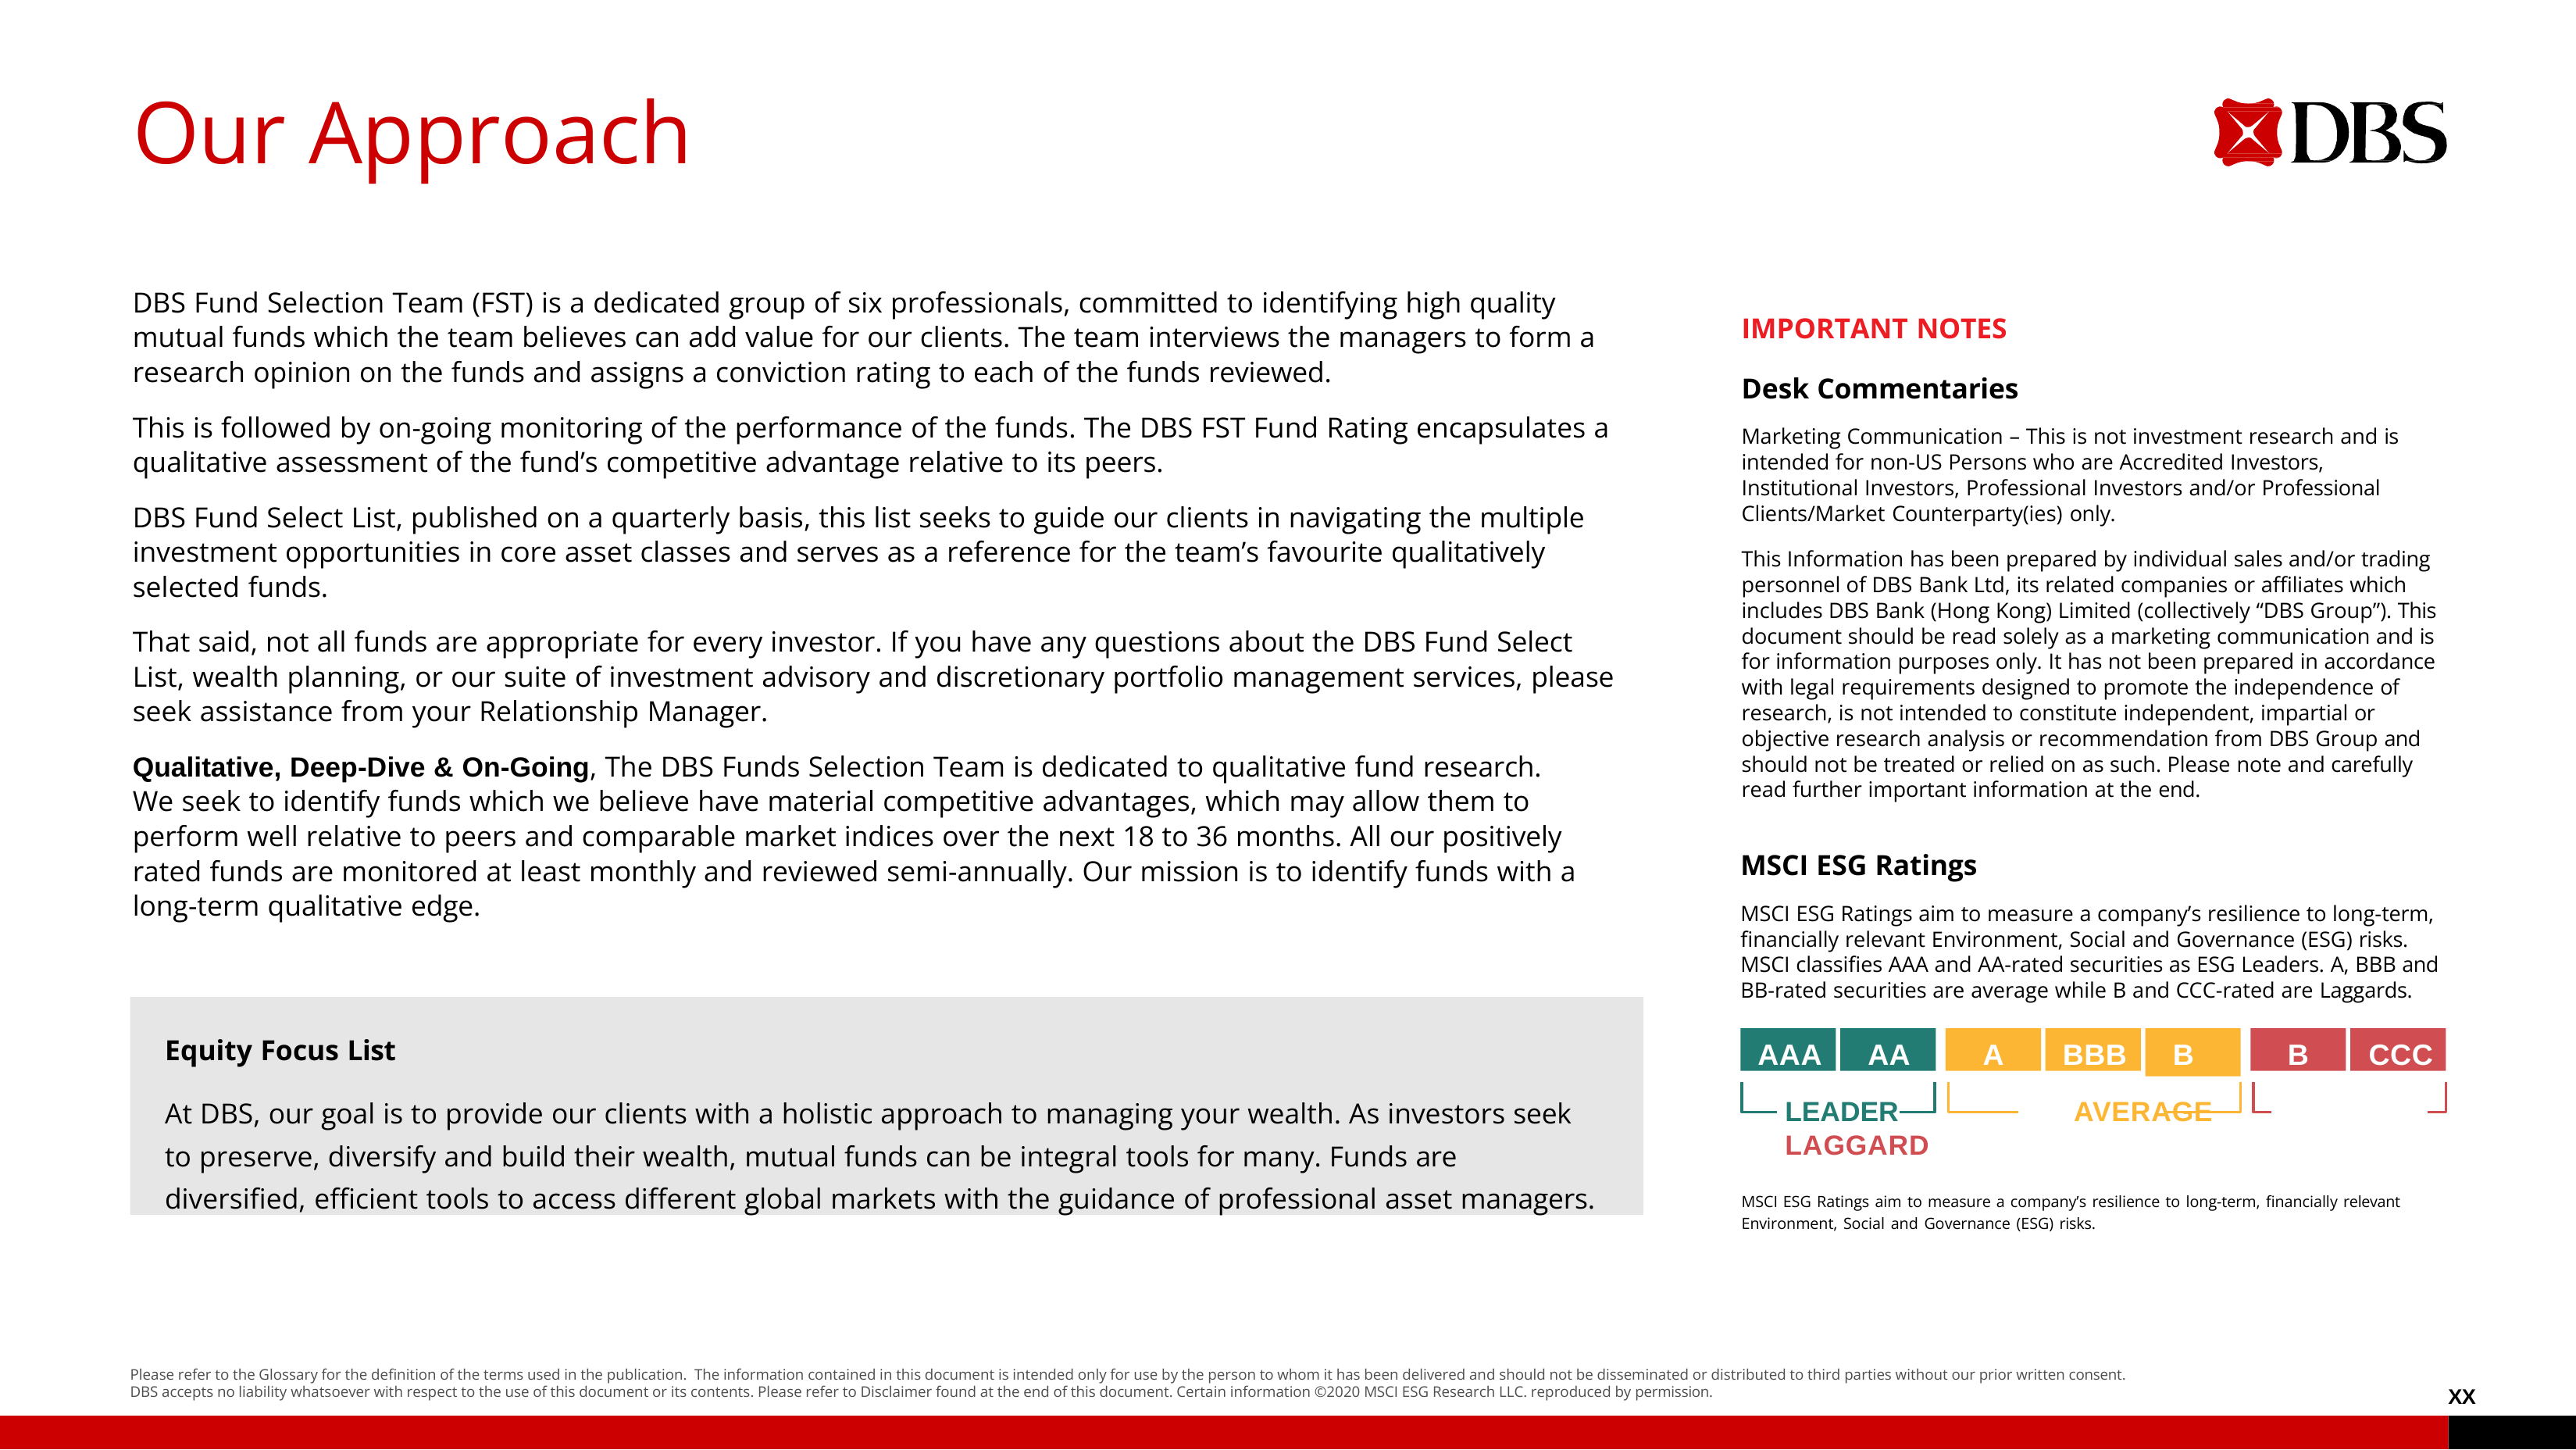

# Our Approach

DBS Fund Selection Team (FST) is a dedicated group of six professionals, committed to identifying high quality mutual funds which the team believes can add value for our clients. The team interviews the managers to form a research opinion on the funds and assigns a conviction rating to each of the funds reviewed.
This is followed by on-going monitoring of the performance of the funds. The DBS FST Fund Rating encapsulates a qualitative assessment of the fund’s competitive advantage relative to its peers.
DBS Fund Select List, published on a quarterly basis, this list seeks to guide our clients in navigating the multiple investment opportunities in core asset classes and serves as a reference for the team’s favourite qualitatively selected funds.
That said, not all funds are appropriate for every investor. If you have any questions about the DBS Fund Select List, wealth planning, or our suite of investment advisory and discretionary portfolio management services, please seek assistance from your Relationship Manager.
Qualitative, Deep-Dive & On-Going, The DBS Funds Selection Team is dedicated to qualitative fund research. We seek to identify funds which we believe have material competitive advantages, which may allow them to perform well relative to peers and comparable market indices over the next 18 to 36 months. All our positively rated funds are monitored at least monthly and reviewed semi-annually. Our mission is to identify funds with a long-term qualitative edge.
IMPORTANT NOTES
Desk Commentaries
Marketing Communication – This is not investment research and is intended for non-US Persons who are Accredited Investors, Institutional Investors, Professional Investors and/or Professional Clients/Market Counterparty(ies) only.
This Information has been prepared by individual sales and/or trading personnel of DBS Bank Ltd, its related companies or aﬃliates which includes DBS Bank (Hong Kong) Limited (collectively “DBS Group”). This document should be read solely as a marketing communication and is for information purposes only. It has not been prepared in accordance with legal requirements designed to promote the independence of research, is not intended to constitute independent, impartial or objective research analysis or recommendation from DBS Group and should not be treated or relied on as such. Please note and carefully read further important information at the end.
MSCI ESG Ratings
MSCI ESG Ratings aim to measure a company’s resilience to long-term,
ﬁnancially relevant Environment, Social and Governance (ESG) risks. MSCI classiﬁes AAA and AA-rated securities as ESG Leaders. A, BBB and BB-rated securities are average while B and CCC-rated are Laggards.

Equity Focus List
At DBS, our goal is to provide our clients with a holistic approach to managing your wealth. As investors seek  to preserve, diversify and build their wealth, mutual funds can be integral tools for many. Funds are  diversiﬁed, eﬃcient tools to access diﬀerent global markets with the guidance of professional asset managers.
AAA
AA
A
BBB

B
CCC
BB

LEADER	AVERAGE	LAGGARD
MSCI ESG Ratings aim to measure a company’s resilience to long-term, ﬁnancially relevant
Environment, Social and Governance (ESG) risks.
Please refer to the Glossary for the deﬁnition of the terms used in the publication. The information contained in this document is intended only for use by the person to whom it has been delivered and should not be disseminated or distributed to third parties without our prior written consent. DBS accepts no liability whatsoever with respect to the use of this document or its contents. Please refer to Disclaimer found at the end of this document. Certain information ©2020 MSCI ESG Research LLC. reproduced by permission.
XX